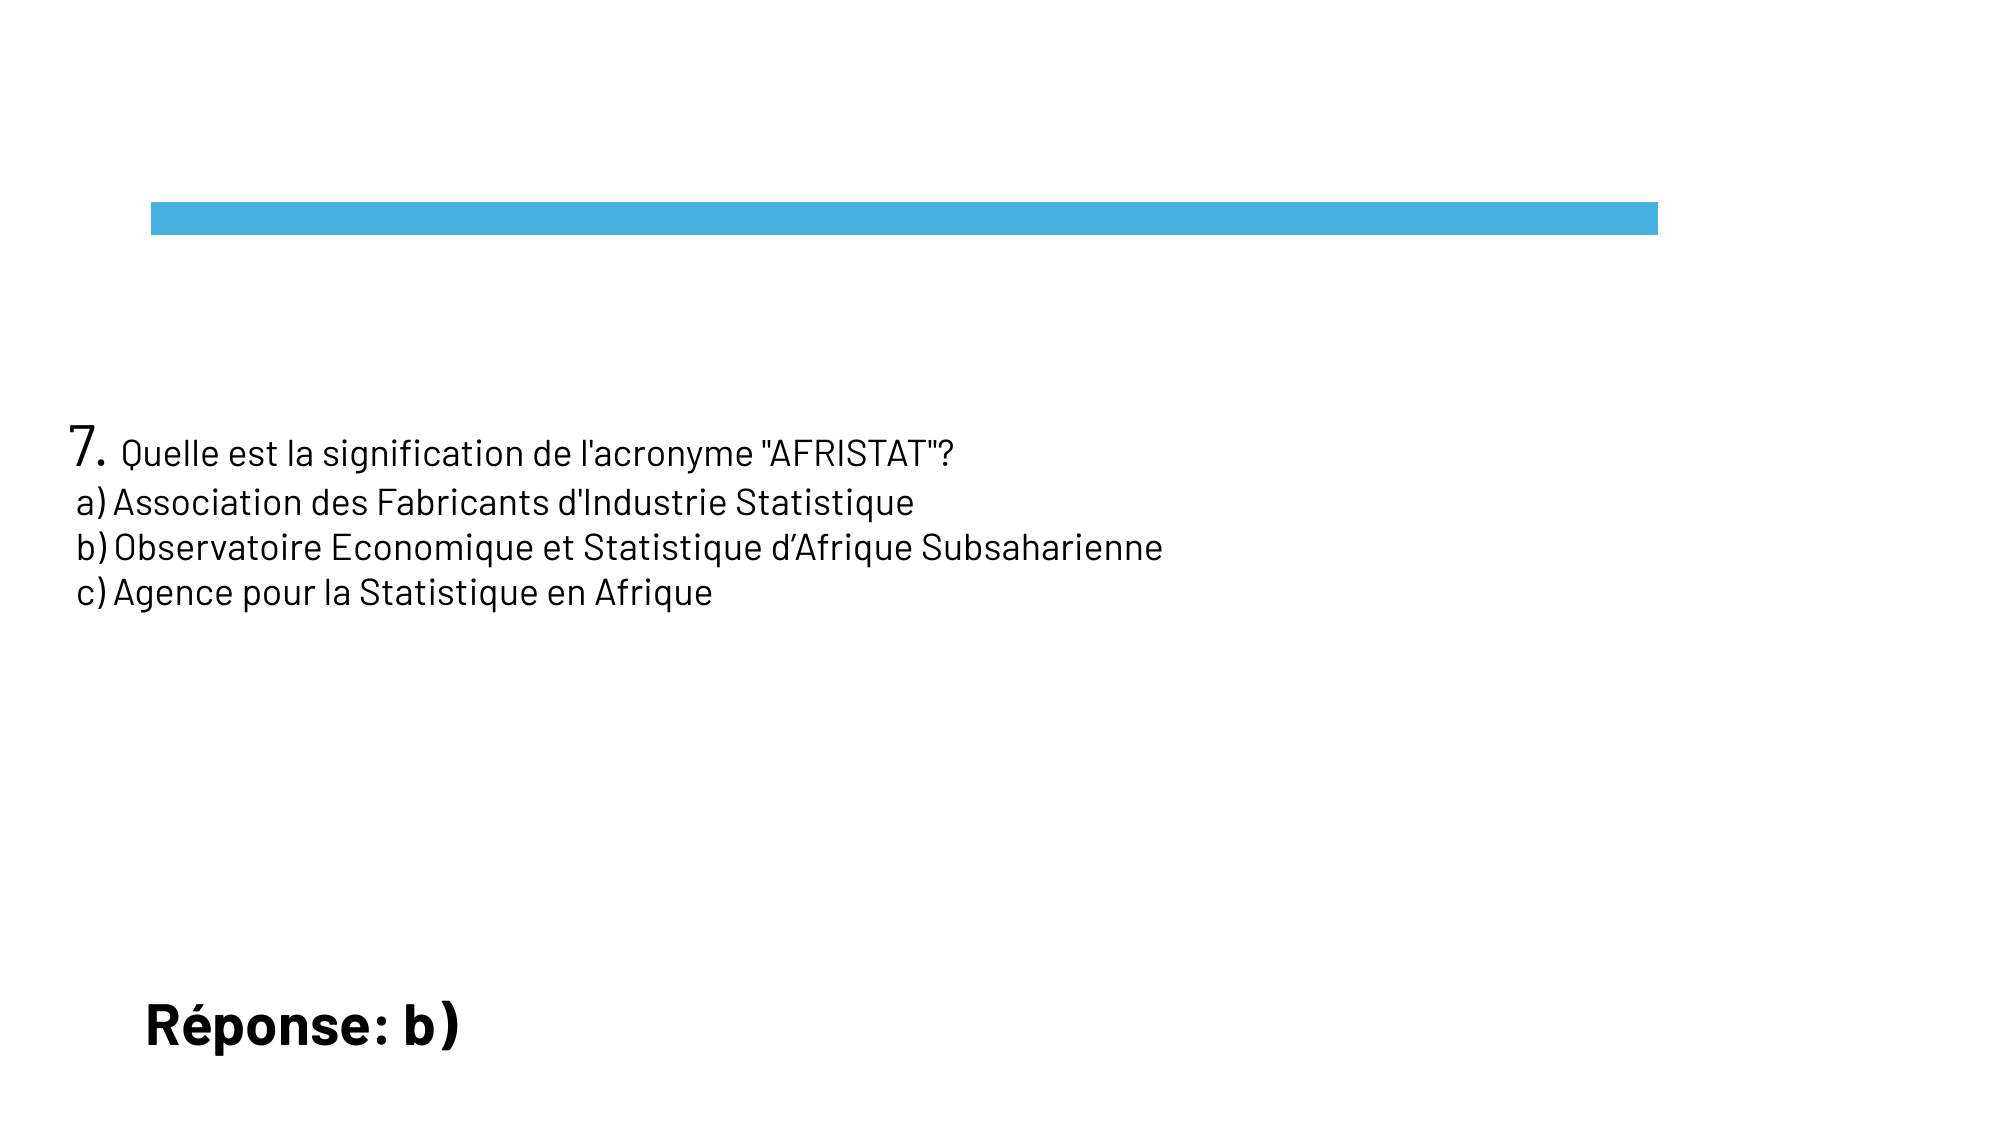

7. Quelle est la signification de l'acronyme "AFRISTAT"?
 a) Association des Fabricants d'Industrie Statistique
 b) Observatoire Economique et Statistique d’Afrique Subsaharienne
 c) Agence pour la Statistique en Afrique
Réponse: b)